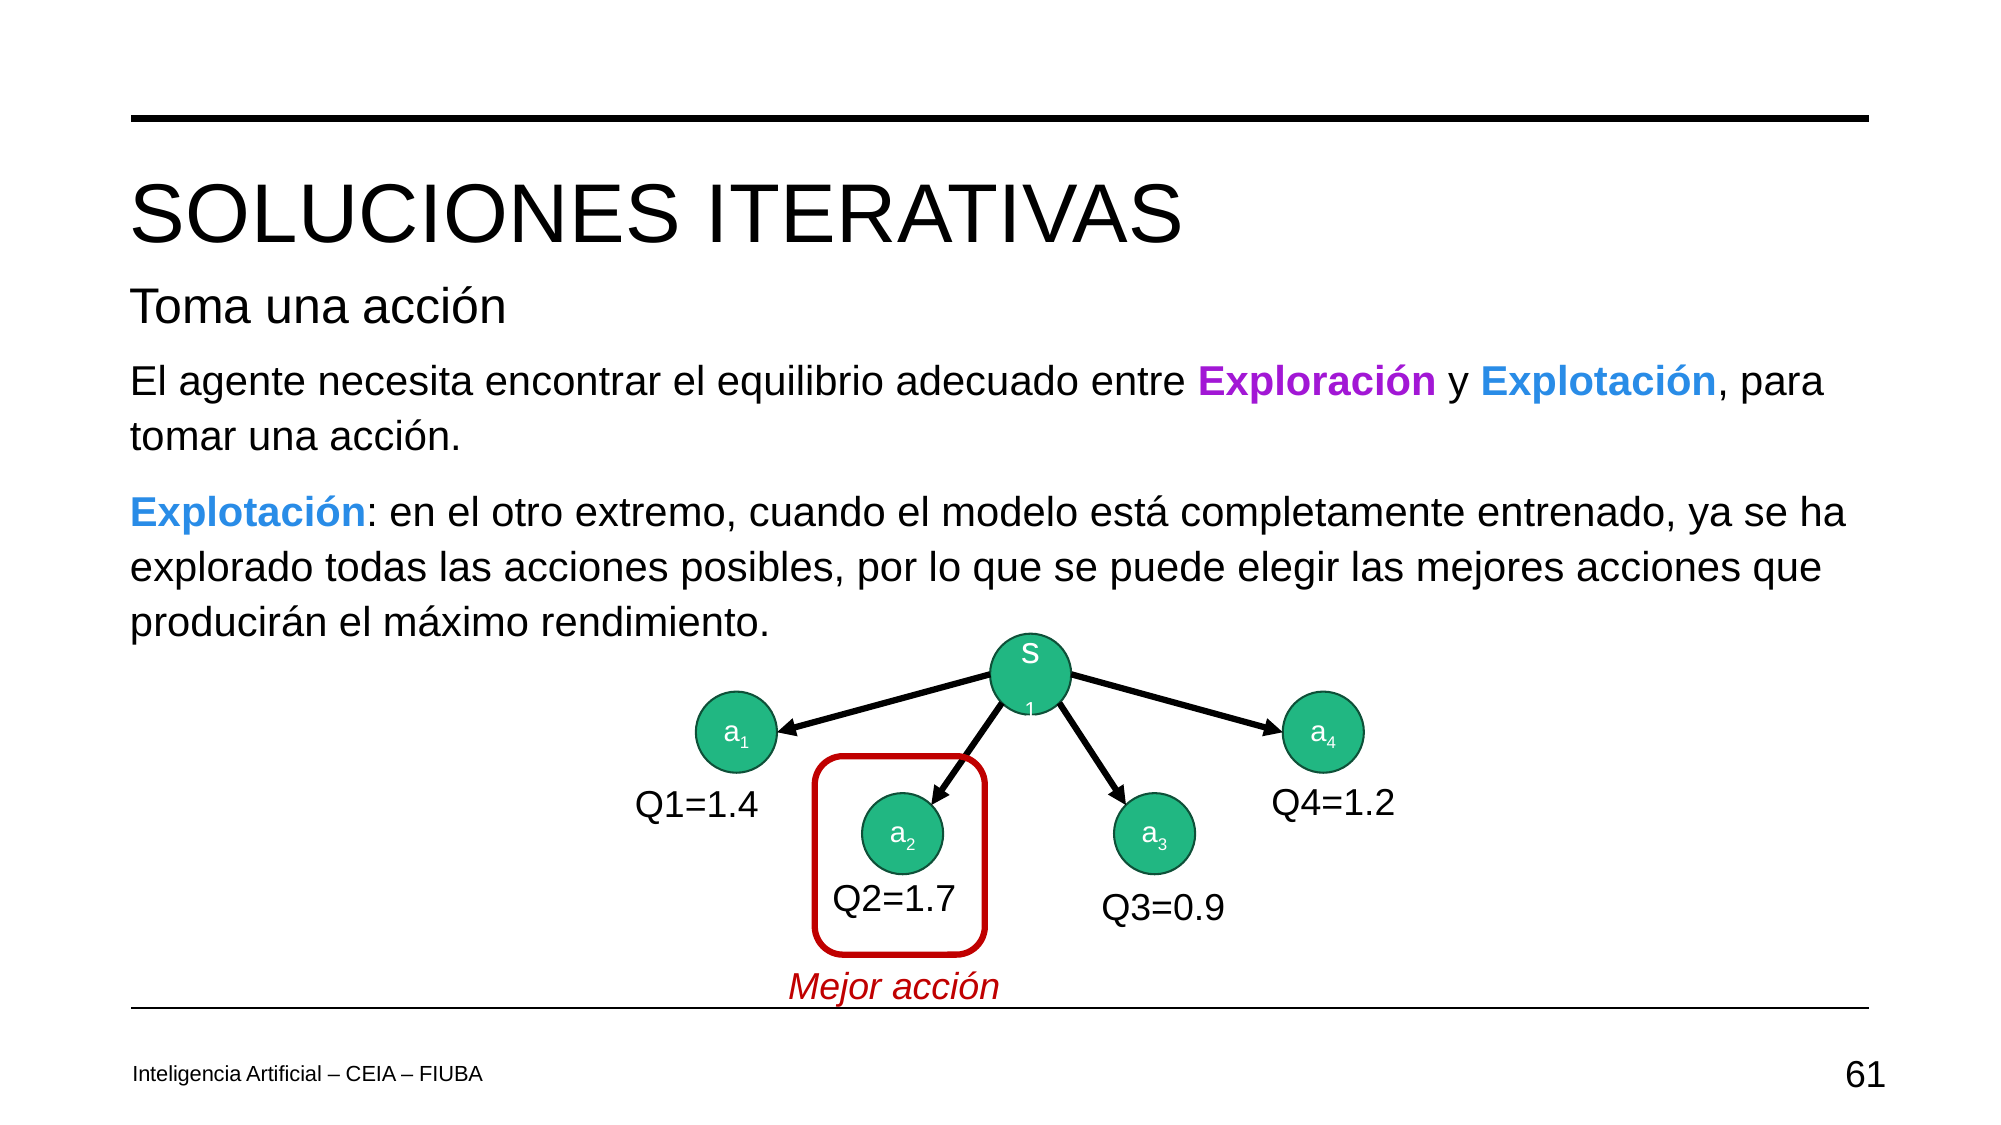

# Soluciones iterativas
Toma una acción
El agente necesita encontrar el equilibrio adecuado entre Exploración y Explotación, para tomar una acción.
Explotación: en el otro extremo, cuando el modelo está completamente entrenado, ya se ha explorado todas las acciones posibles, por lo que se puede elegir las mejores acciones que producirán el máximo rendimiento.
s1
a1
a4

Q4=1.2
Q1=1.4
a2
a3
Q2=1.7
Q3=0.9
Mejor acción
Inteligencia Artificial – CEIA – FIUBA
61
Image by vectorjuice